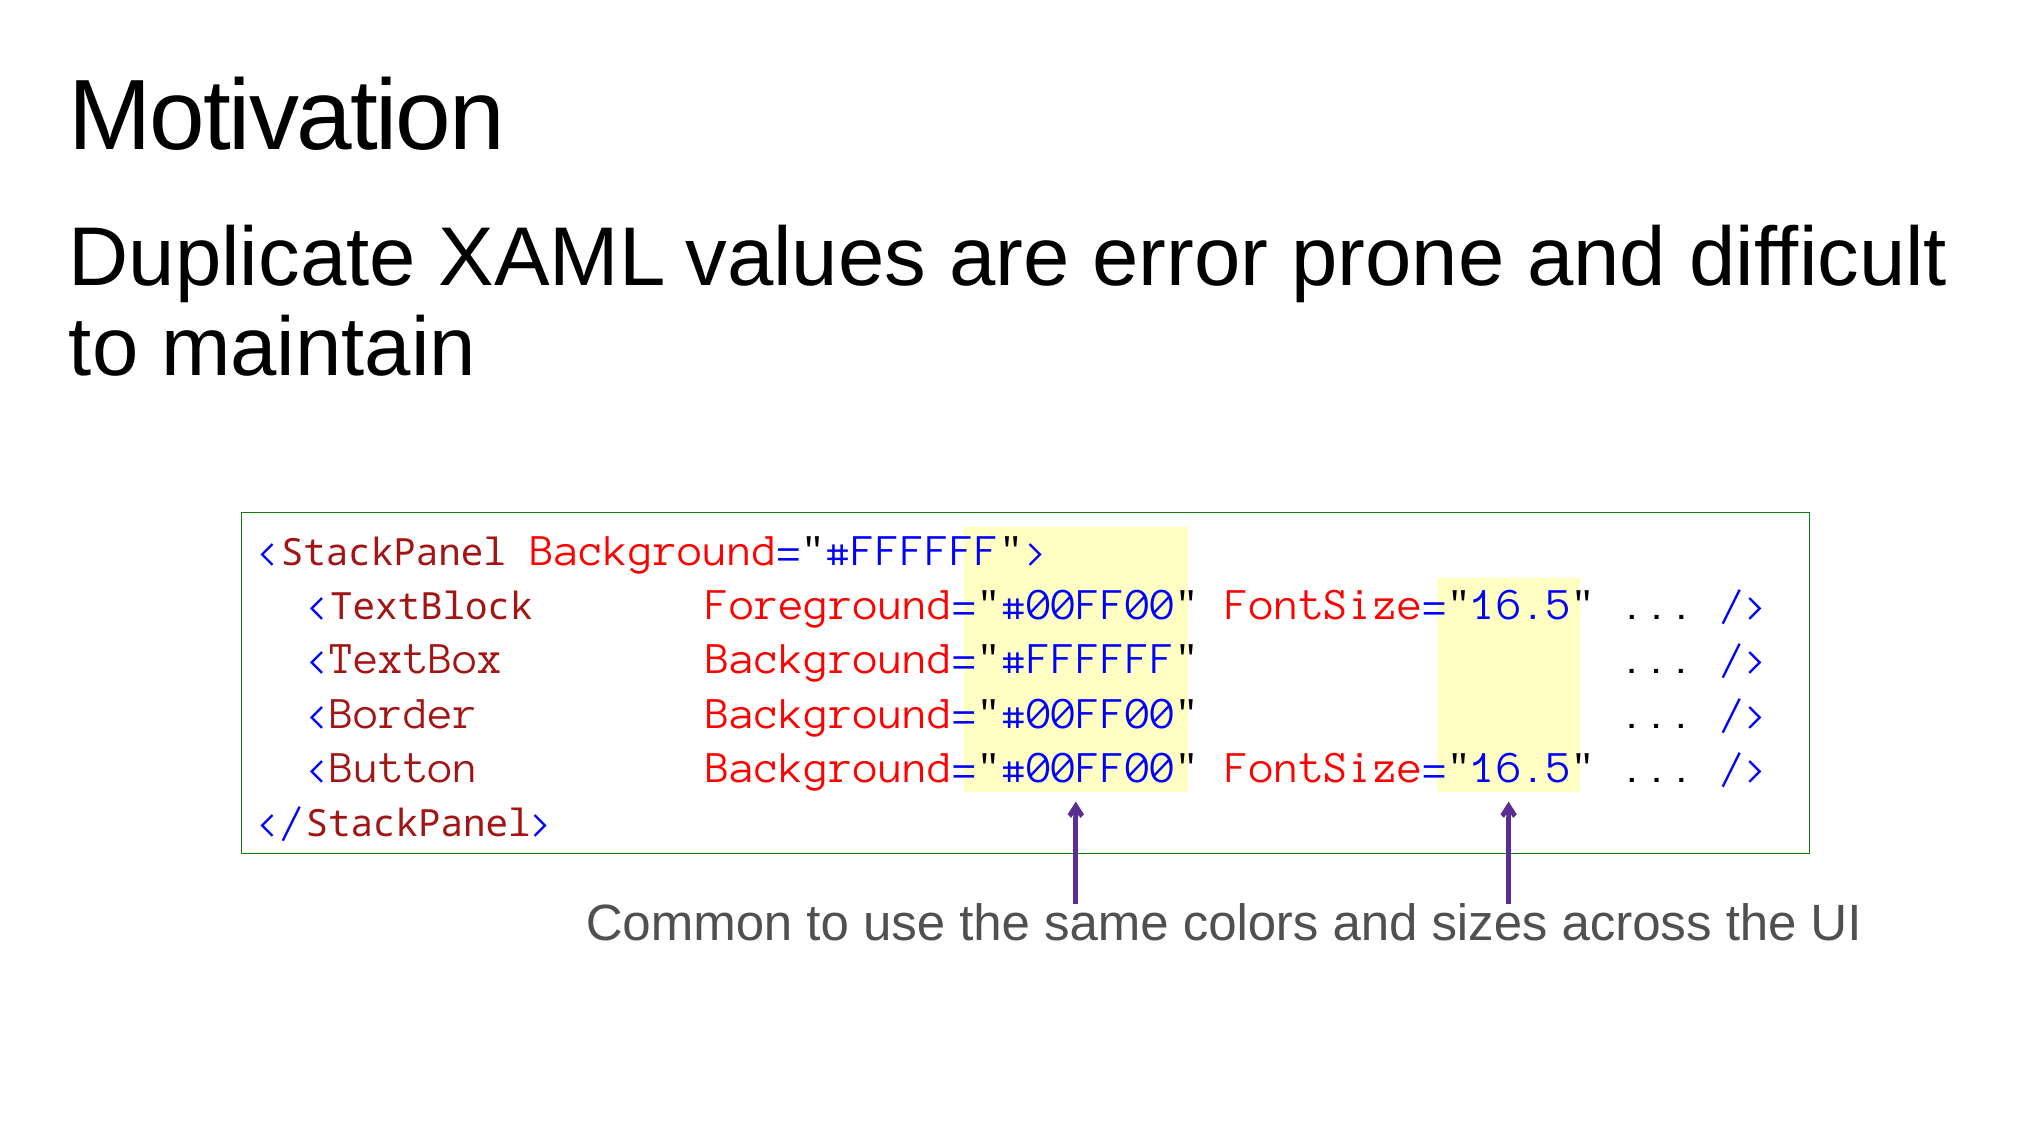

# Motivation
Duplicate XAML values are error prone and difficult to maintain
<StackPanel Background="#FFFFFF">
  <TextBlock       Foreground="#00FF00" FontSize="16.5" ... />
  <TextBox  		Background="#FFFFFF"                 ... /> 
  <Border  		Background="#00FF00"                 ... />
  <Button   		Background="#00FF00" FontSize="16.5" ... />
</StackPanel>

Common to use the same colors and sizes across the UI